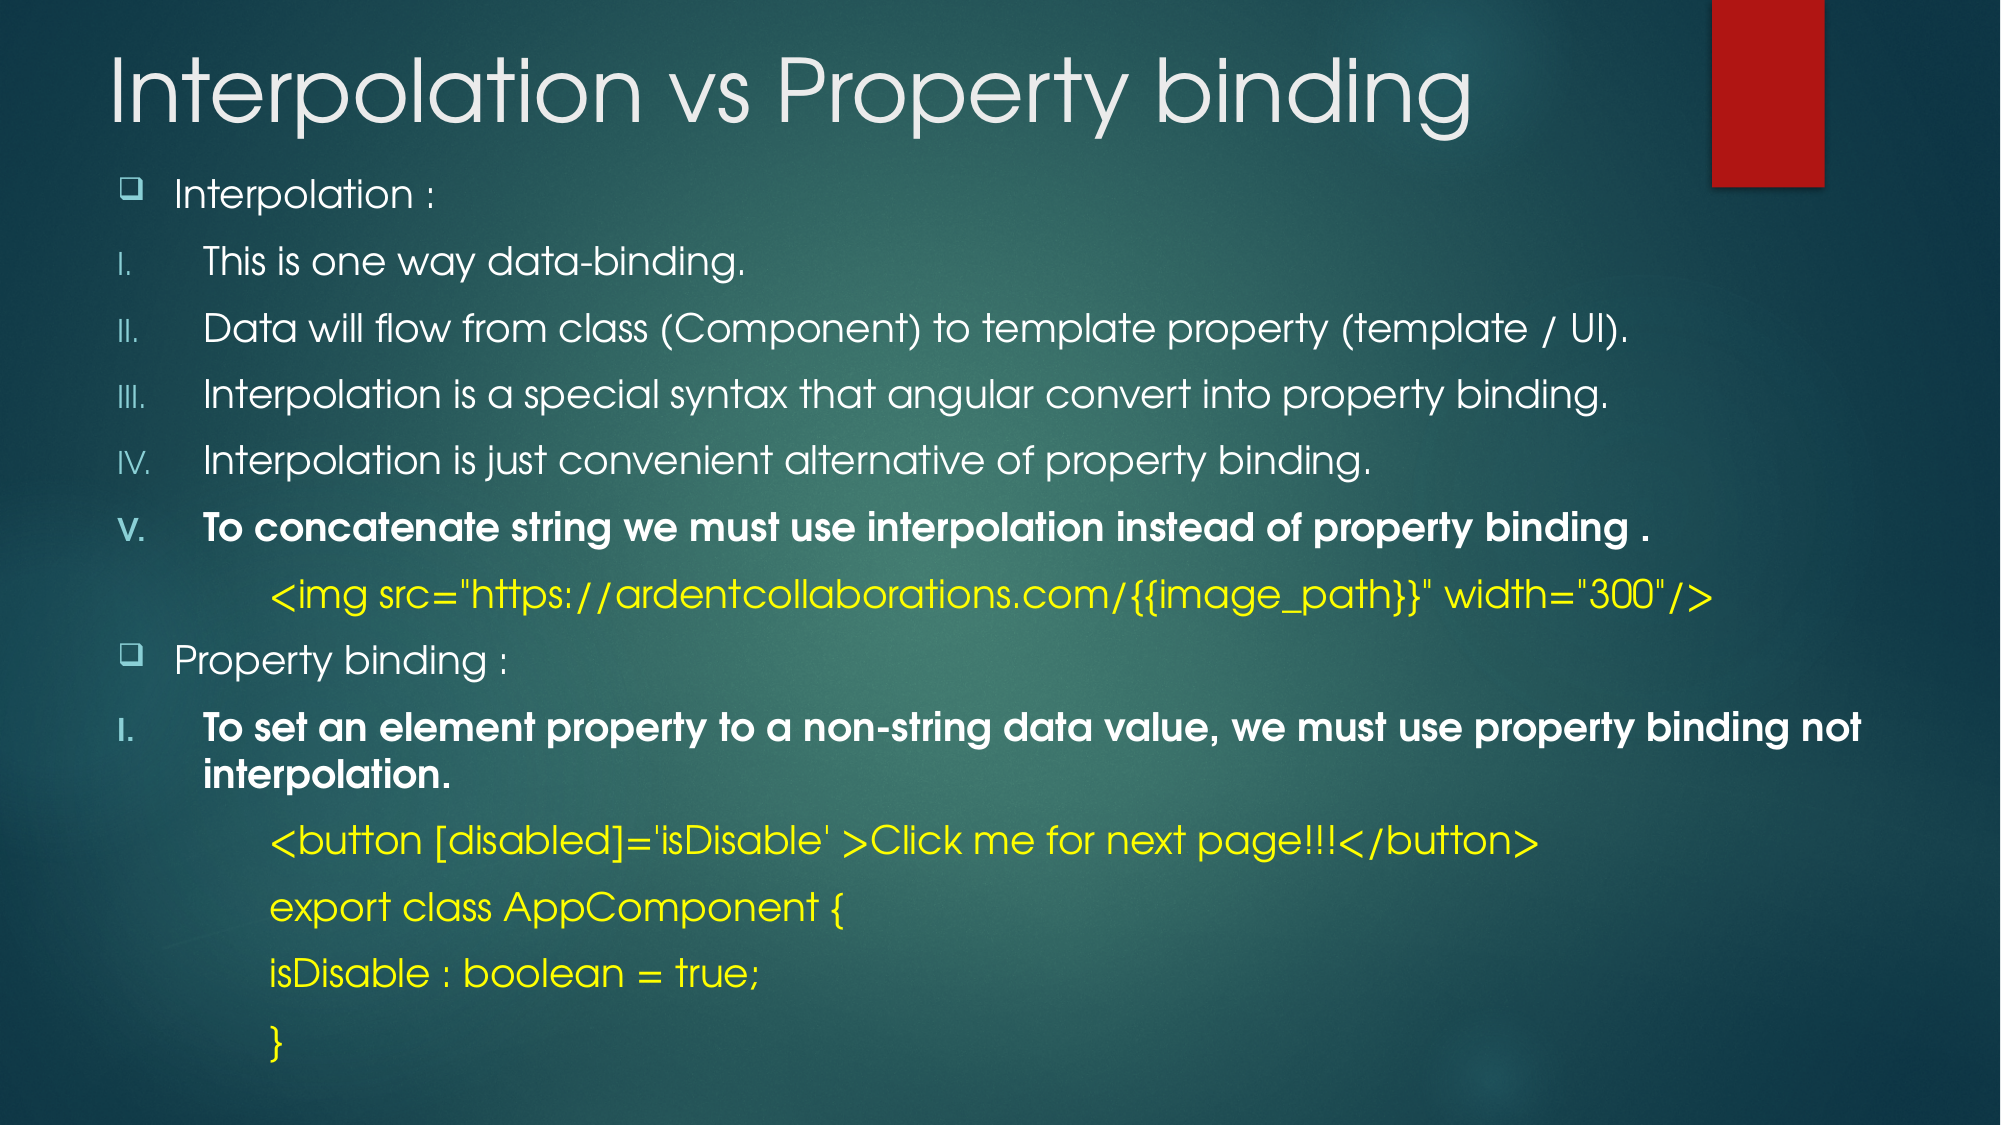

# Interpolation vs Property binding
Interpolation :
This is one way data-binding.
Data will flow from class (Component) to template property (template / UI).
Interpolation is a special syntax that angular convert into property binding.
Interpolation is just convenient alternative of property binding.
To concatenate string we must use interpolation instead of property binding .
			 <img src="https://ardentcollaborations.com/{{image_path}}" width="300"/>
Property binding :
To set an element property to a non-string data value, we must use property binding not interpolation.
			 <button [disabled]='isDisable' >Click me for next page!!!</button>
			 export class AppComponent {
						 isDisable : boolean = true;
			 }